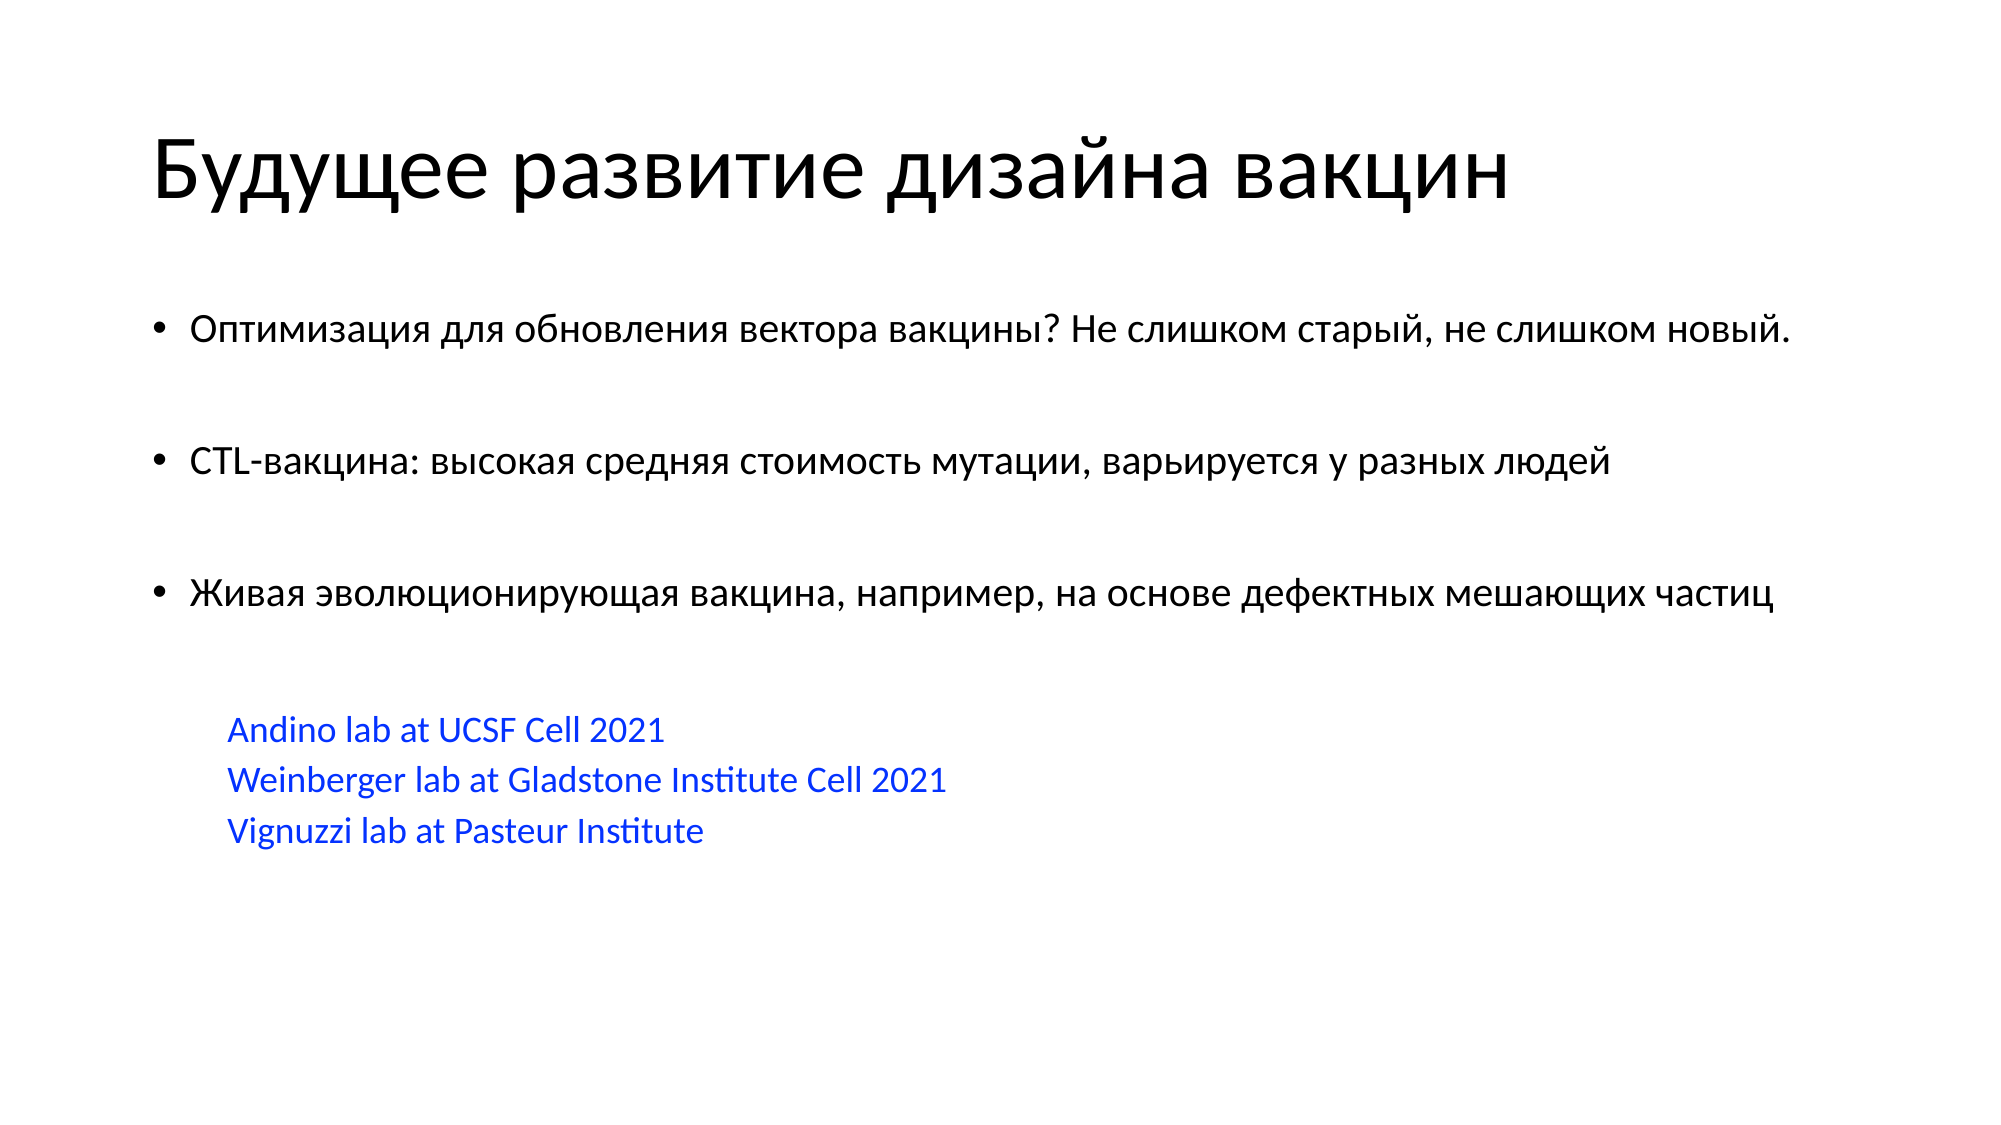

# Будущее развитие дизайна вакцин
Оптимизация для обновления вектора вакцины? Не слишком старый, не слишком новый.

CTL-вакцина: высокая средняя стоимость мутации, варьируется у разных людей

Живая эволюционирующая вакцина, например, на основе дефектных мешающих частиц

Andino lab at UCSF Cell 2021
Weinberger lab at Gladstone Institute Cell 2021
Vignuzzi lab at Pasteur Institute